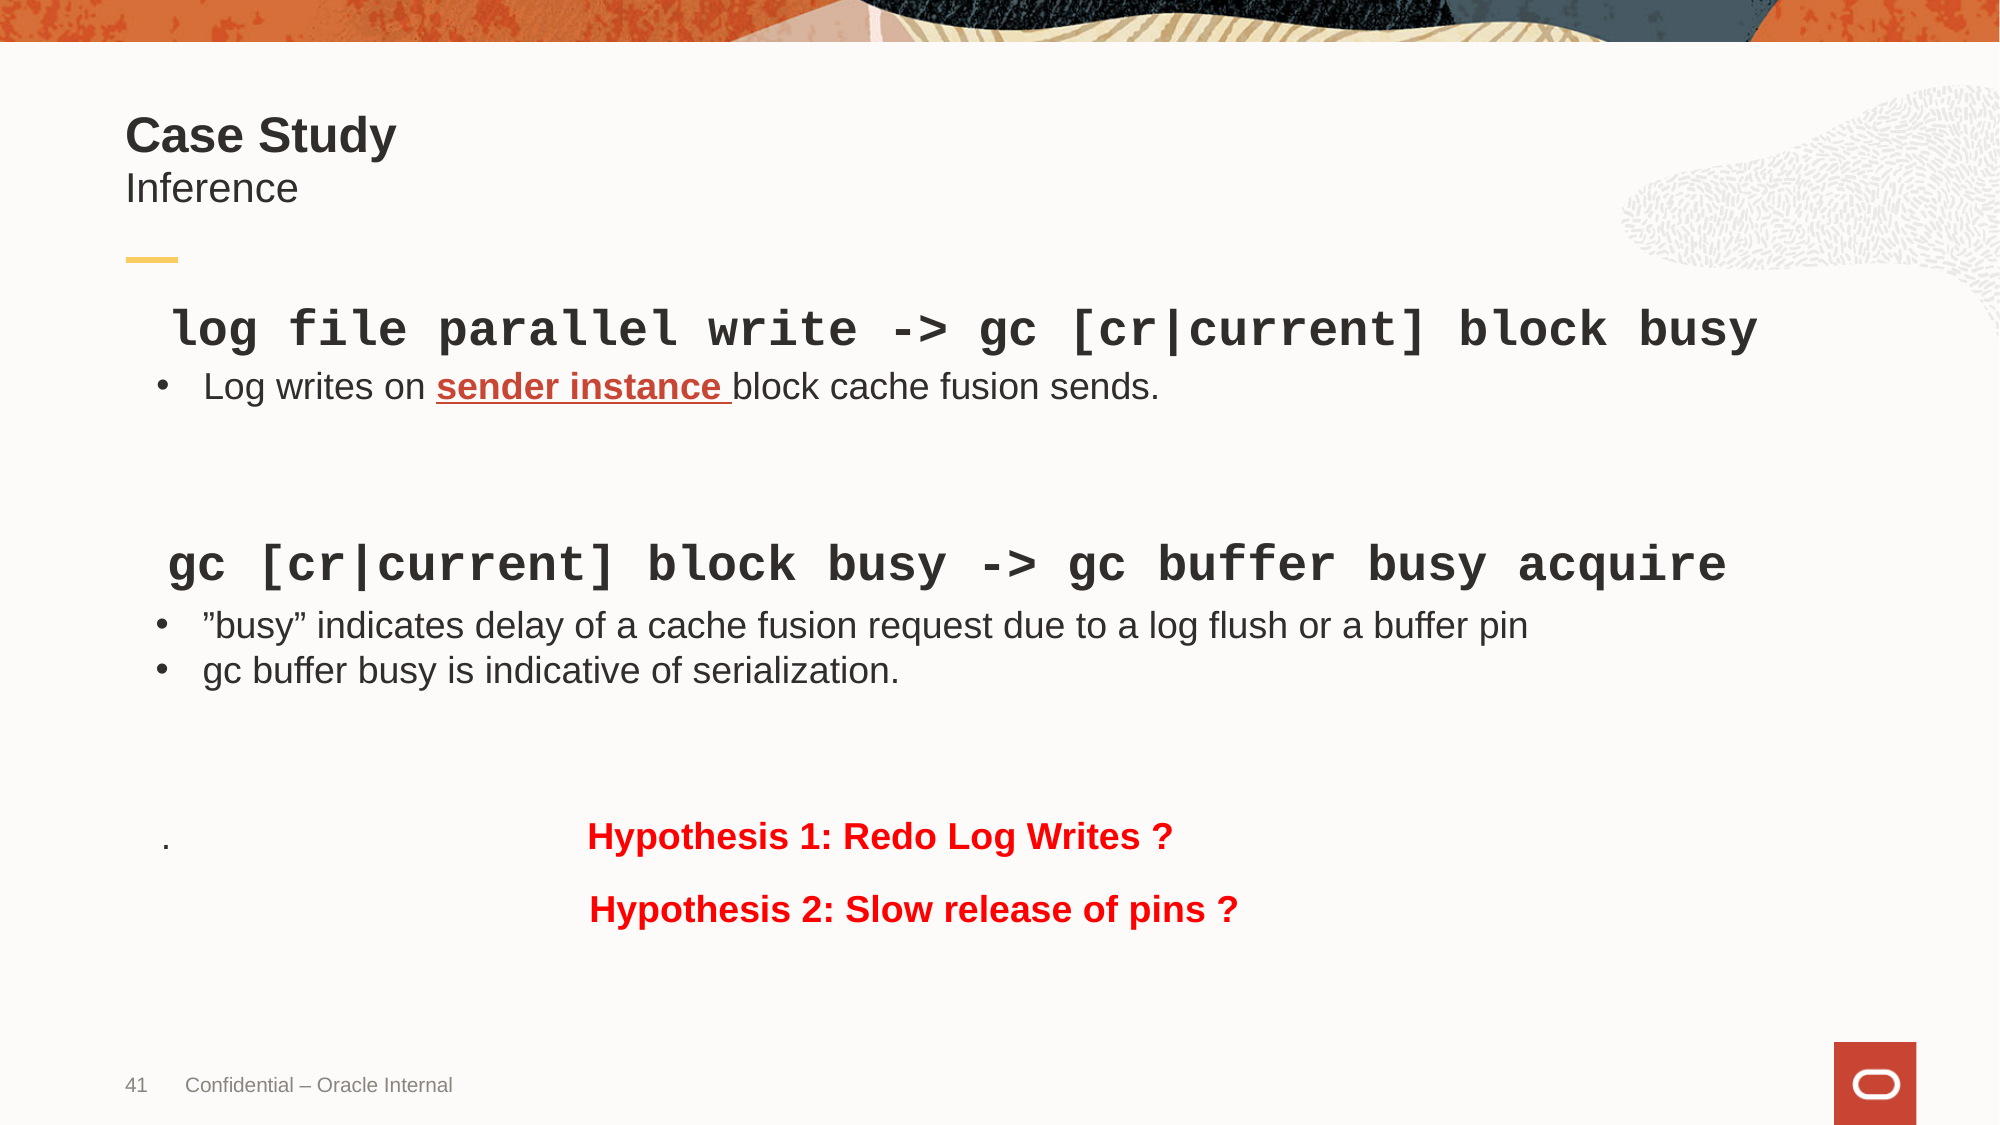

# Case Study
Inference
log file parallel write -> gc [cr|current] block busy
Log writes on sender instance block cache fusion sends.

gc [cr|current] block busy -> gc buffer busy acquire
”busy” indicates delay of a cache fusion request due to a log flush or a buffer pin
gc buffer busy is indicative of serialization.
.

Hypothesis 1: Redo Log Writes ?
Hypothesis 2: Slow release of pins ?
41
Confidential – Oracle Internal